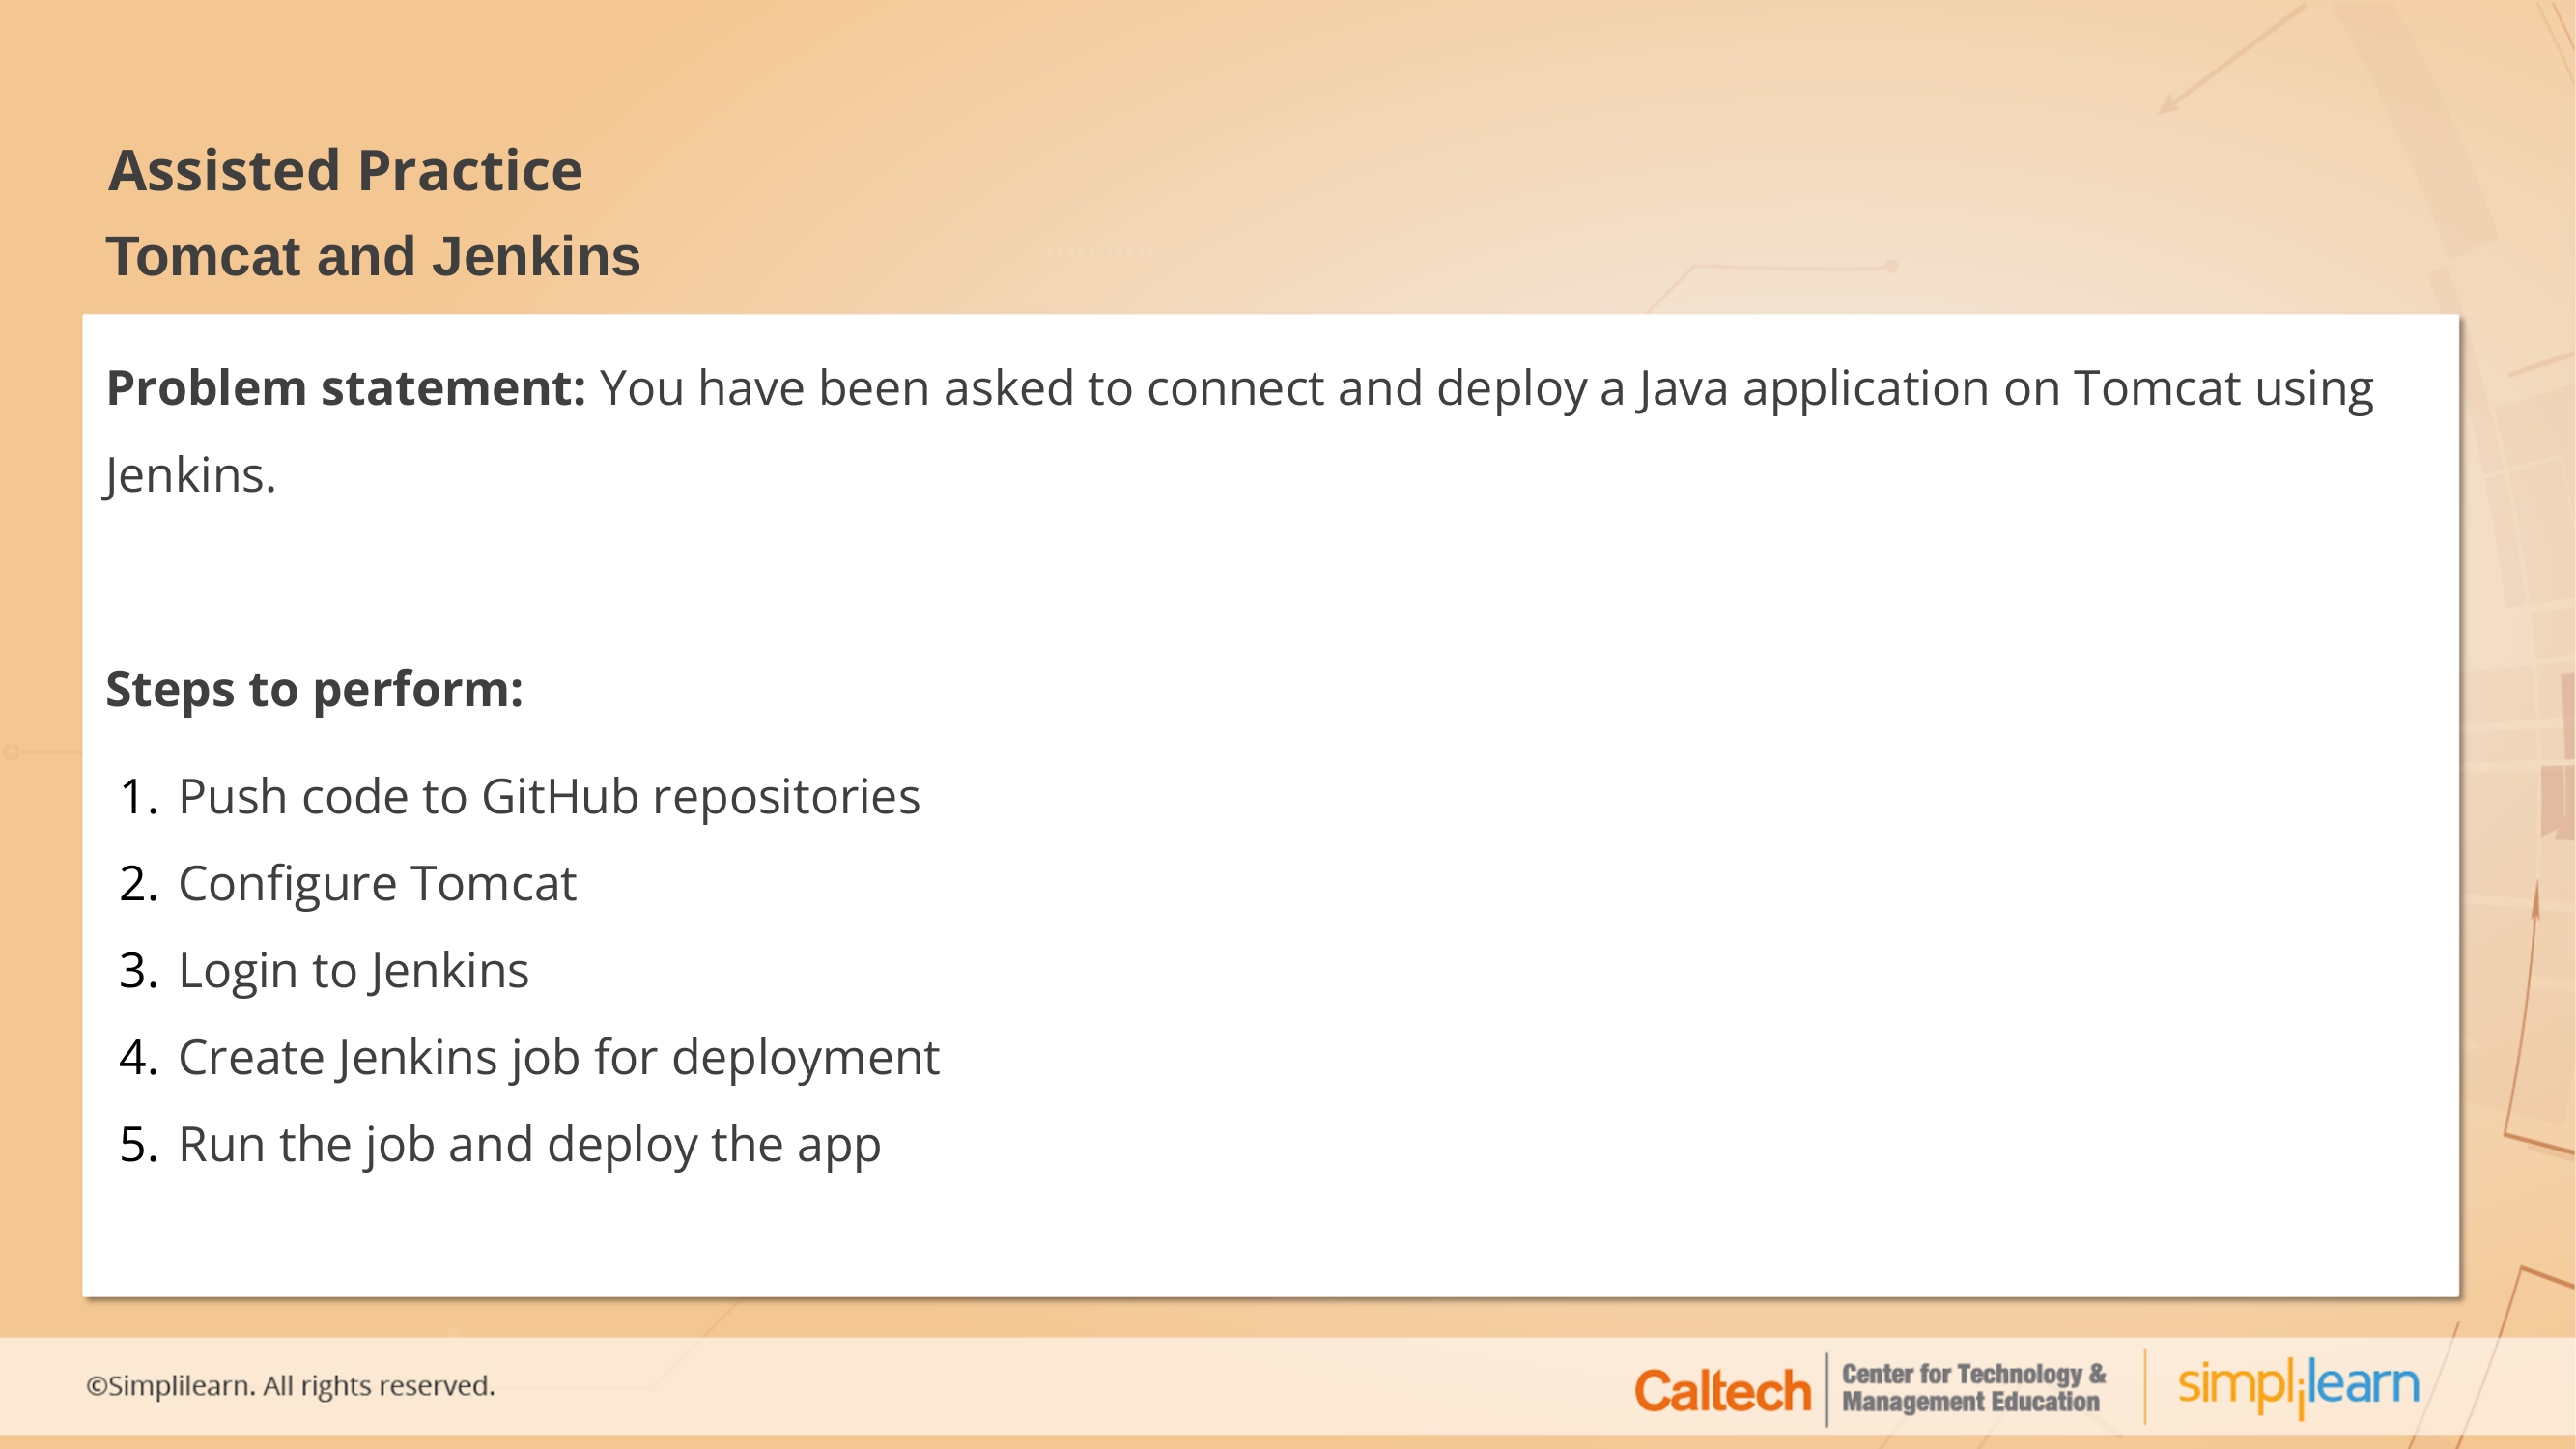

# Tomcat and Jenkins
Problem statement: You have been asked to connect and deploy a Java application on Tomcat using Jenkins.

Steps to perform:
Push code to GitHub repositories
Configure Tomcat
Login to Jenkins
Create Jenkins job for deployment
Run the job and deploy the app